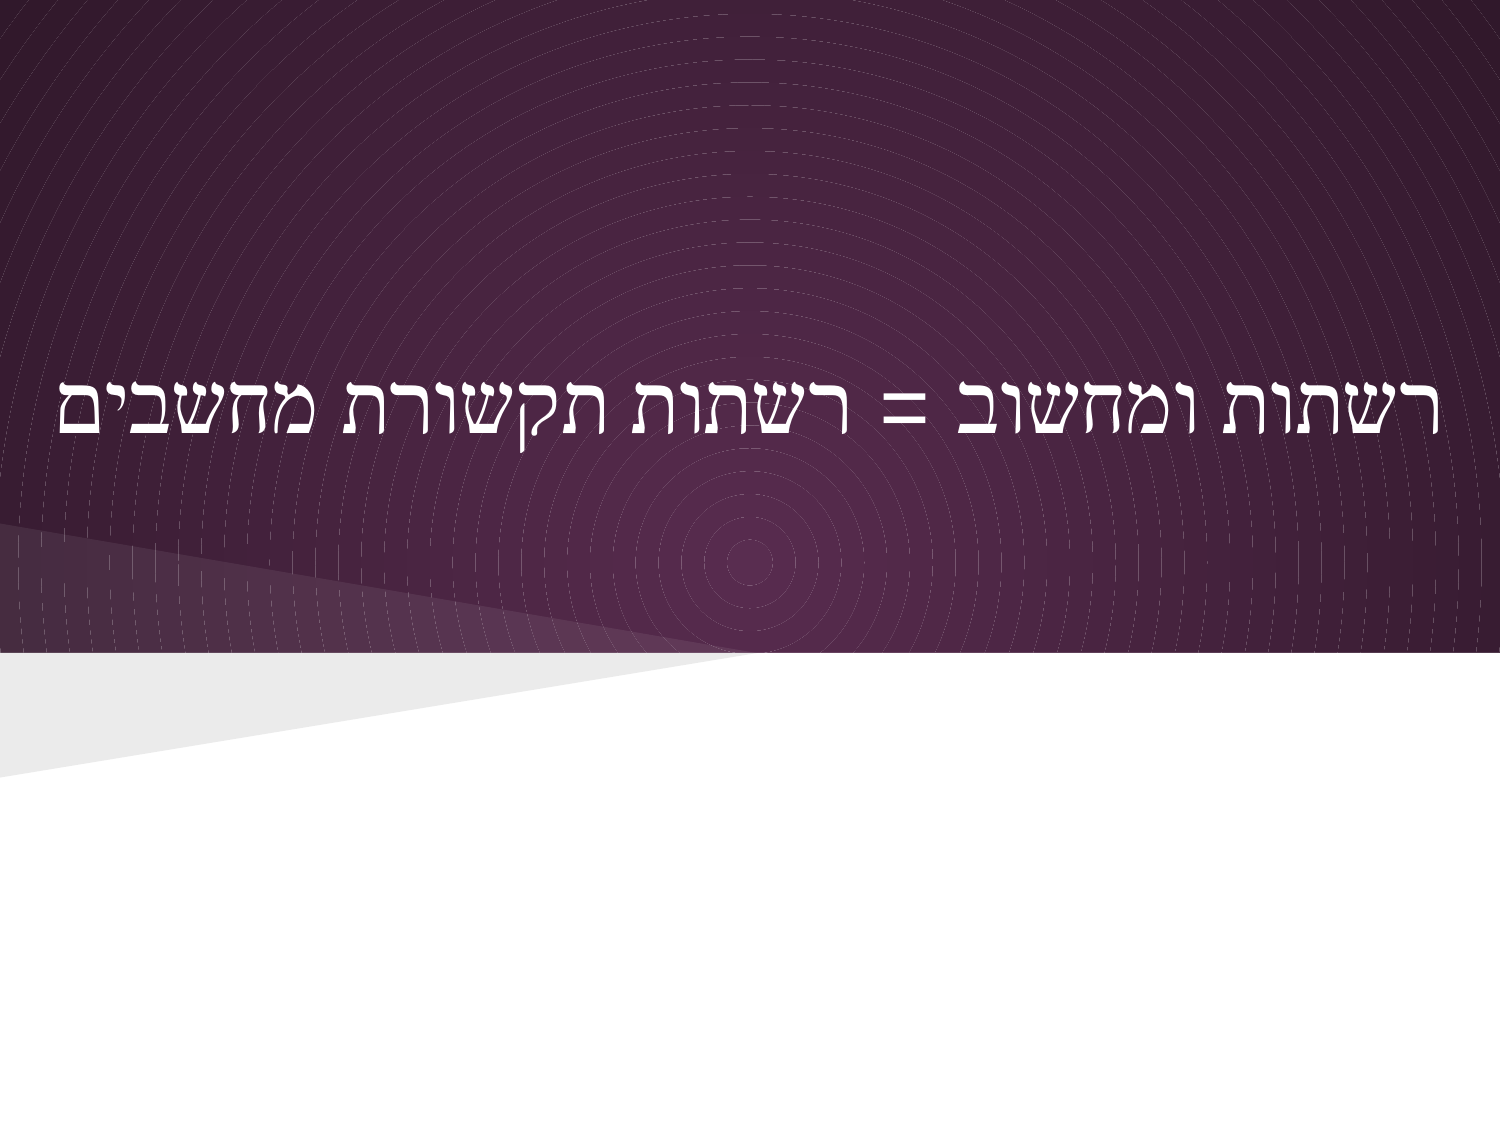

# רשתות ומחשוב = רשתות תקשורת מחשבים